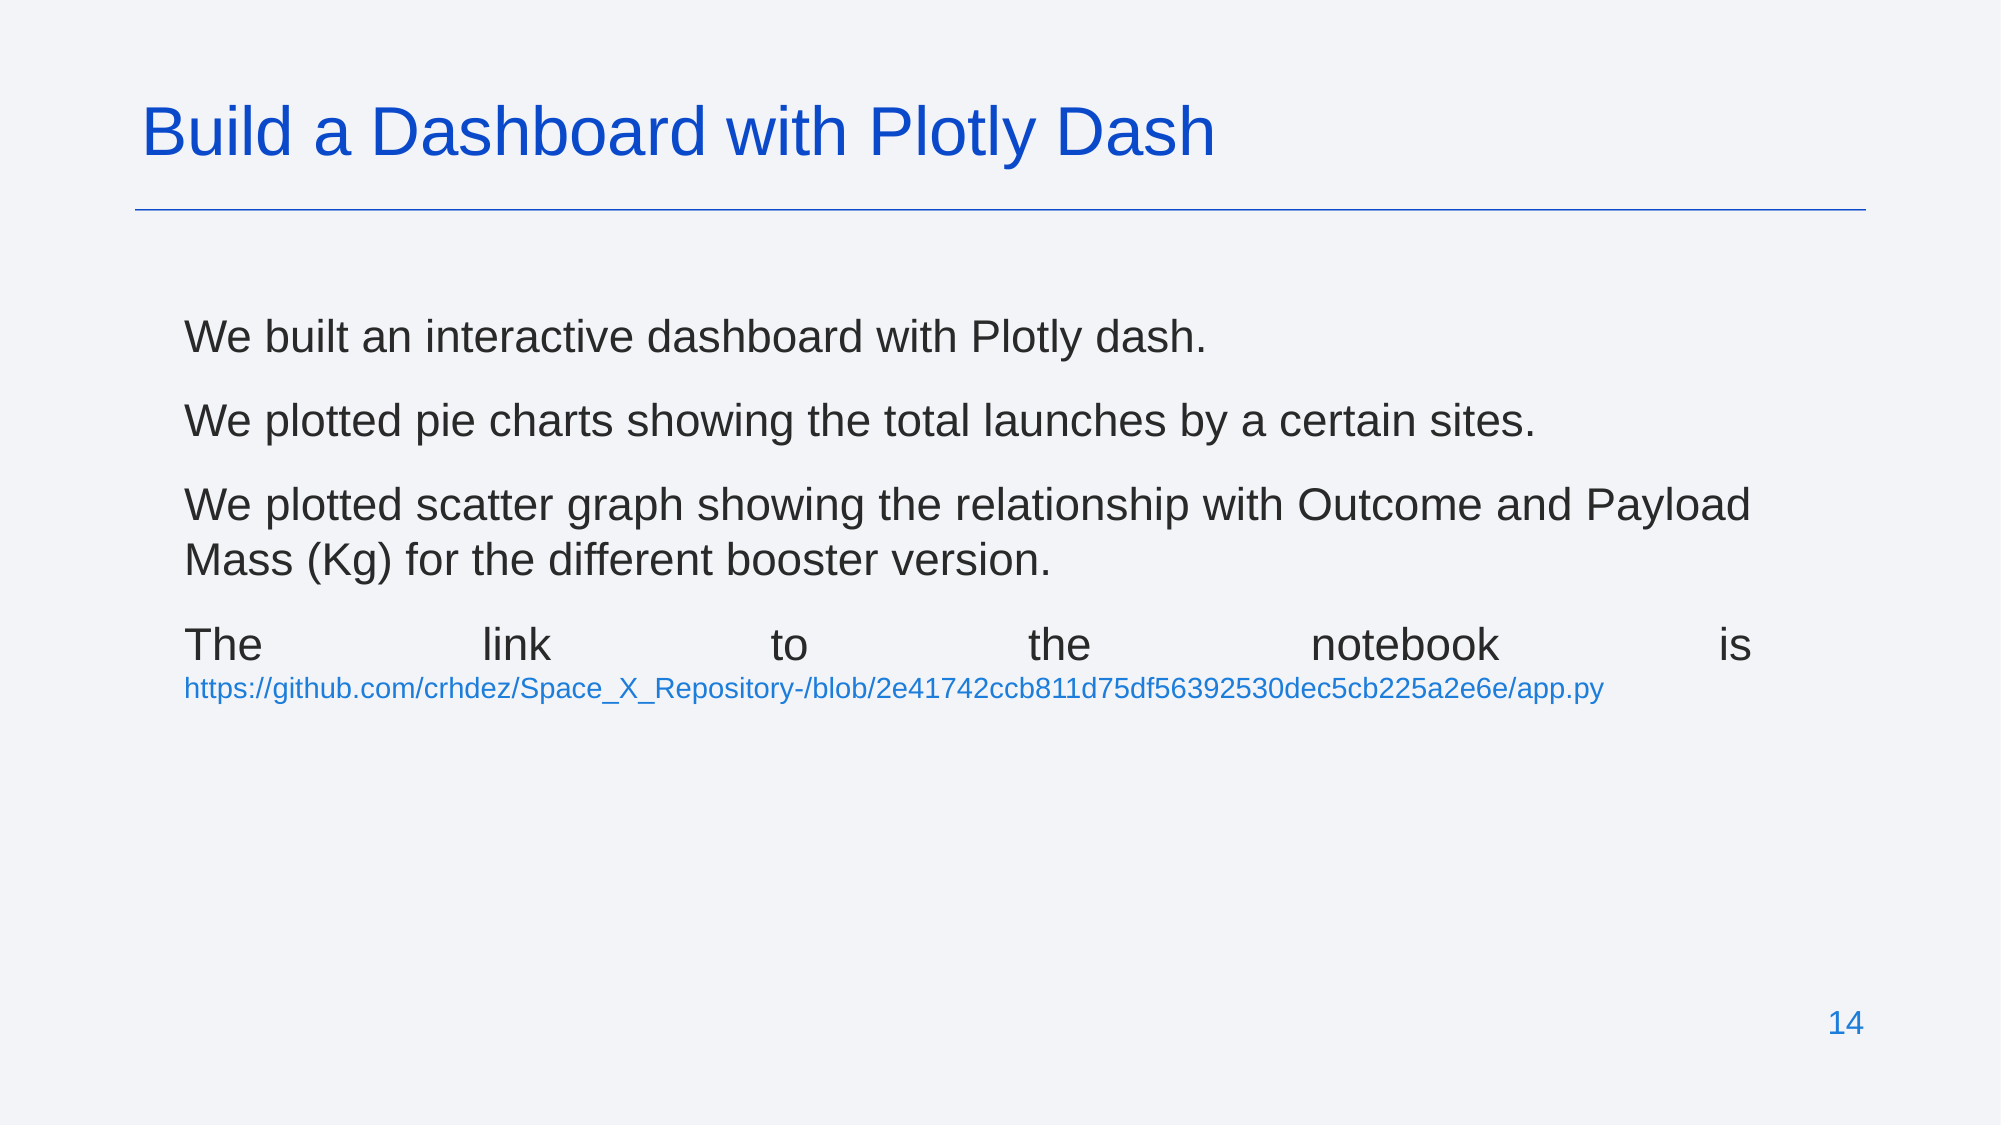

Build a Dashboard with Plotly Dash
We built an interactive dashboard with Plotly dash.
We plotted pie charts showing the total launches by a certain sites.
We plotted scatter graph showing the relationship with Outcome and Payload Mass (Kg) for the different booster version.
The link to the notebook is https://github.com/crhdez/Space_X_Repository-/blob/2e41742ccb811d75df56392530dec5cb225a2e6e/app.py
14